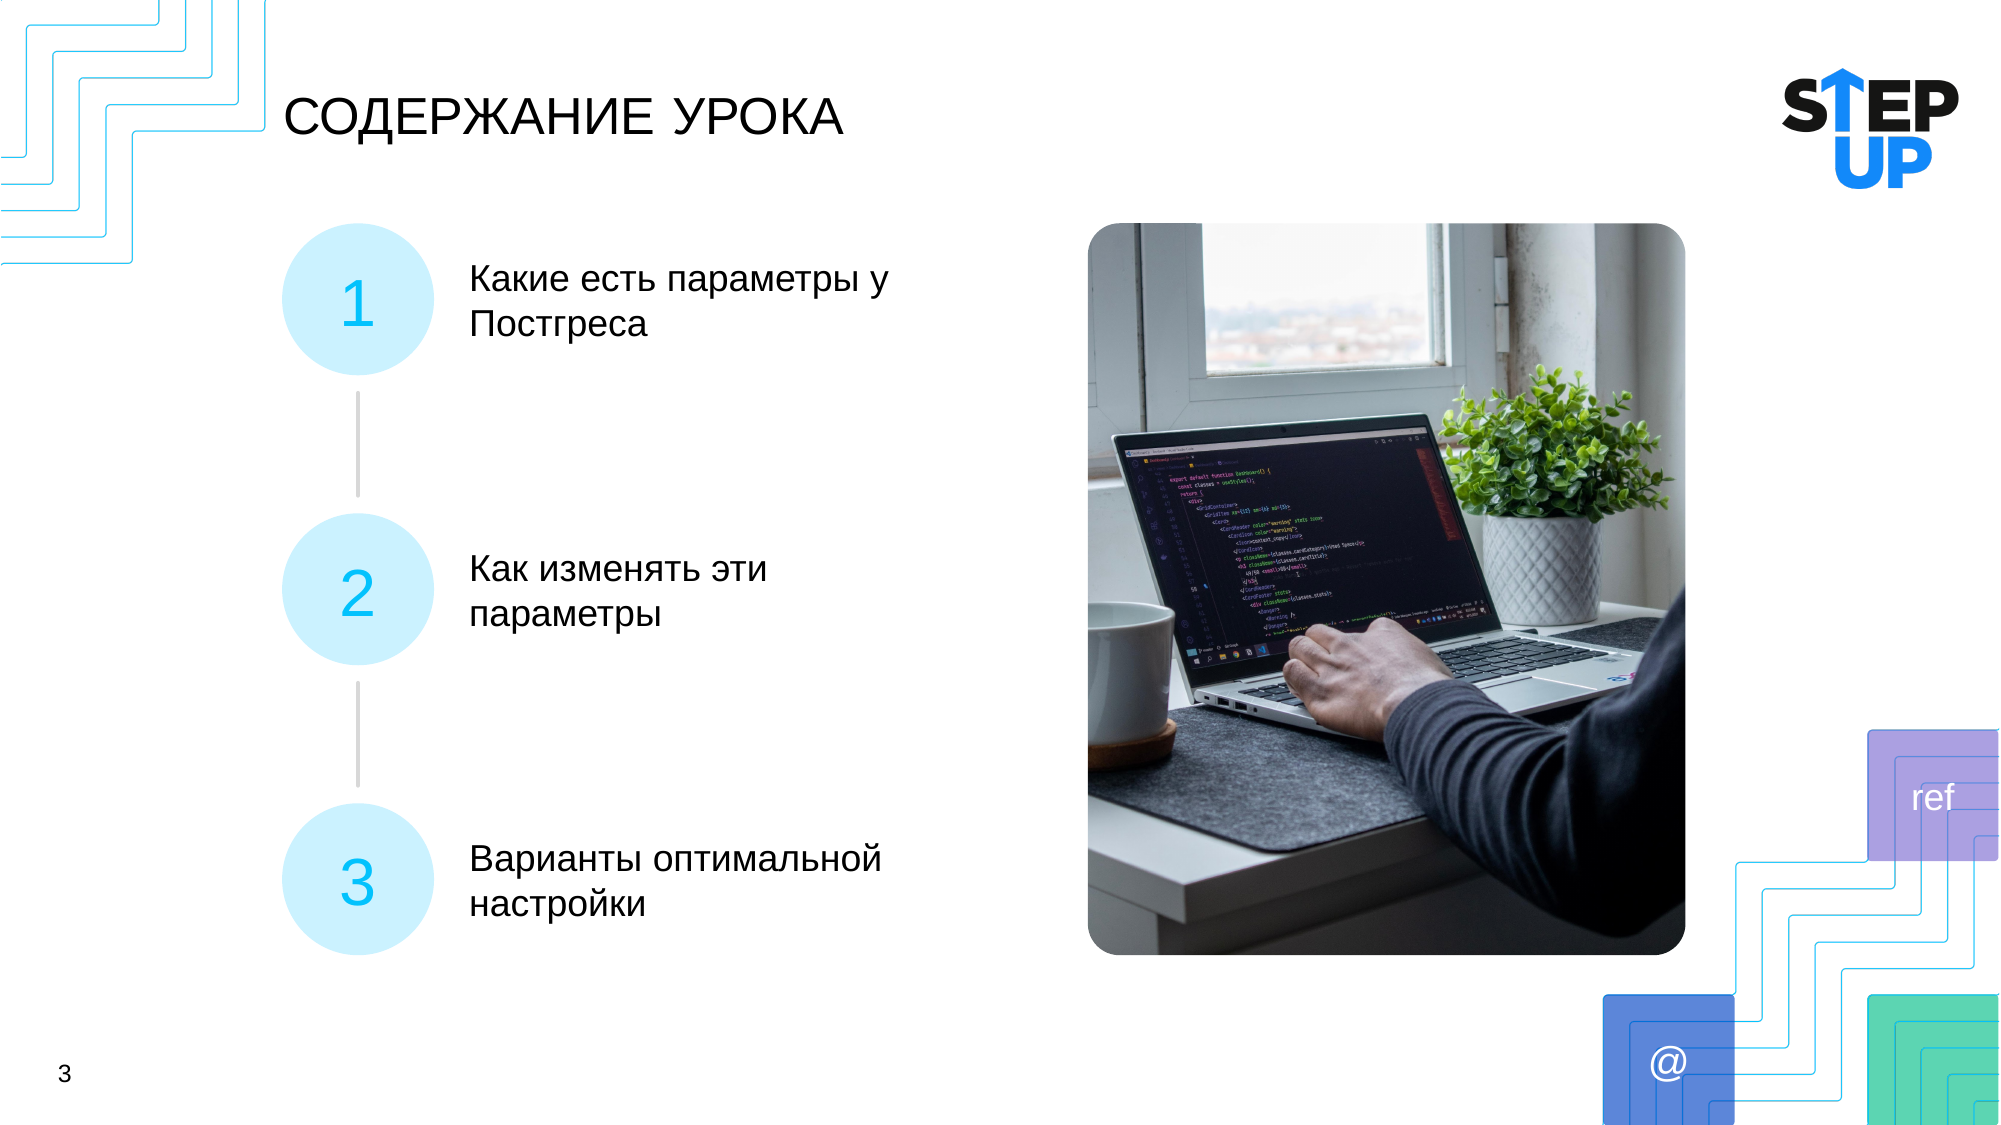

# СОДЕРЖАНИЕ УРОКА
1

Какие есть параметры у Постгреса
2
Как изменять эти параметры
3
Варианты оптимальной настройки
3